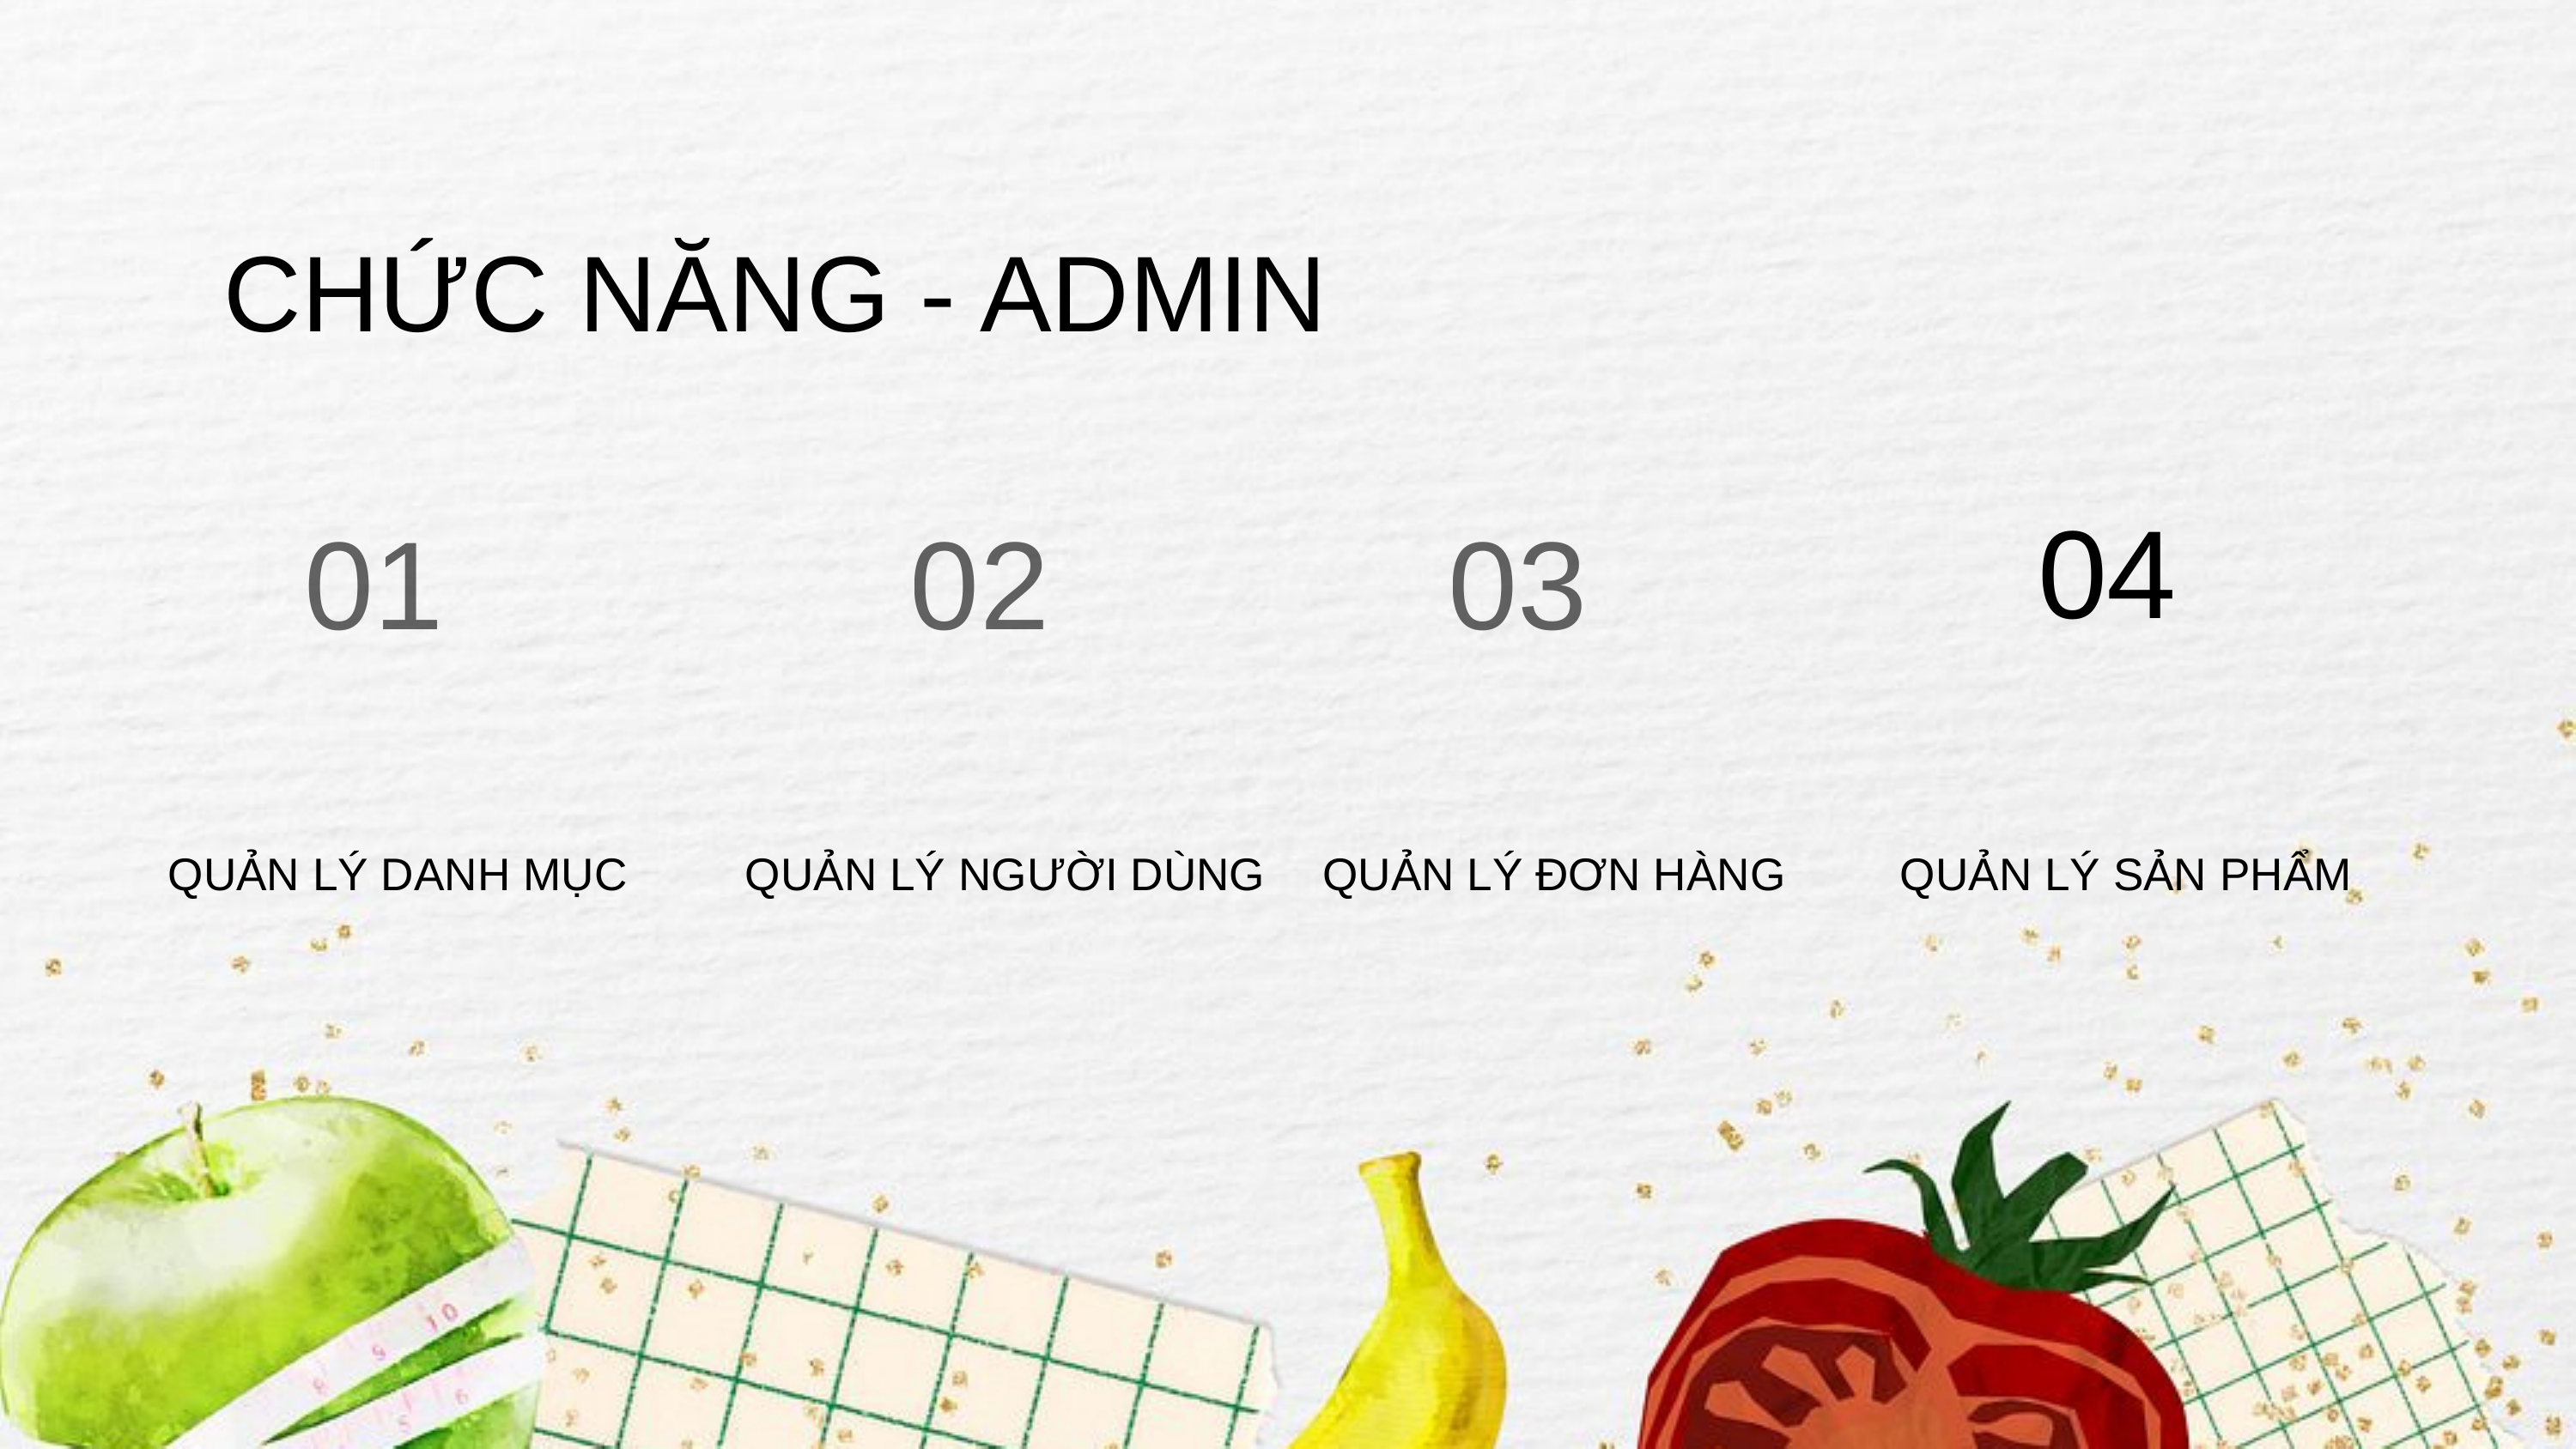

CHỨC NĂNG - ADMIN

04
01
02
03

QUẢN LÝ DANH MỤC
QUẢN LÝ NGƯỜI DÙNG
QUẢN LÝ ĐƠN HÀNG
QUẢN LÝ SẢN PHẨM